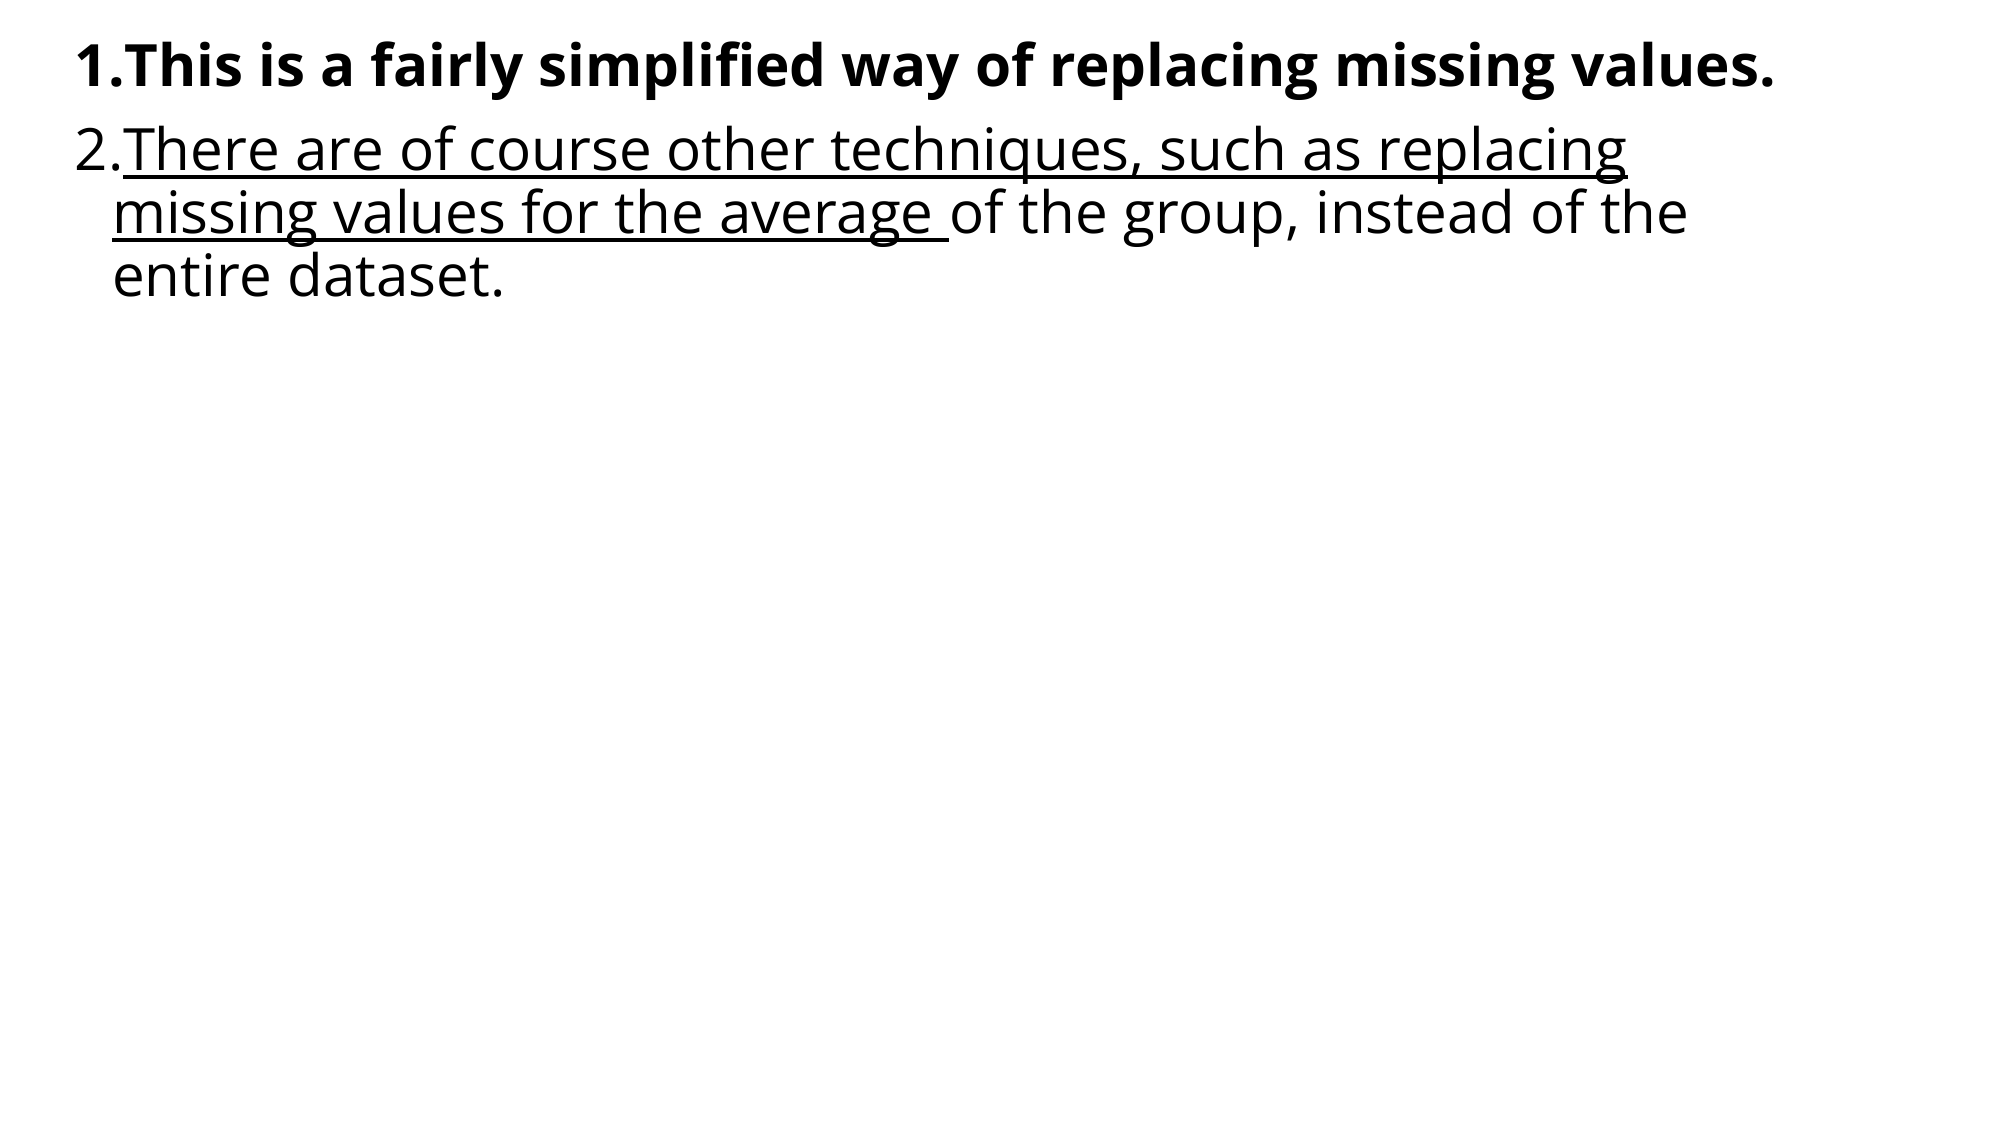

This is a fairly simplified way of replacing missing values.
There are of course other techniques, such as replacing missing values for the average of the group, instead of the entire dataset.